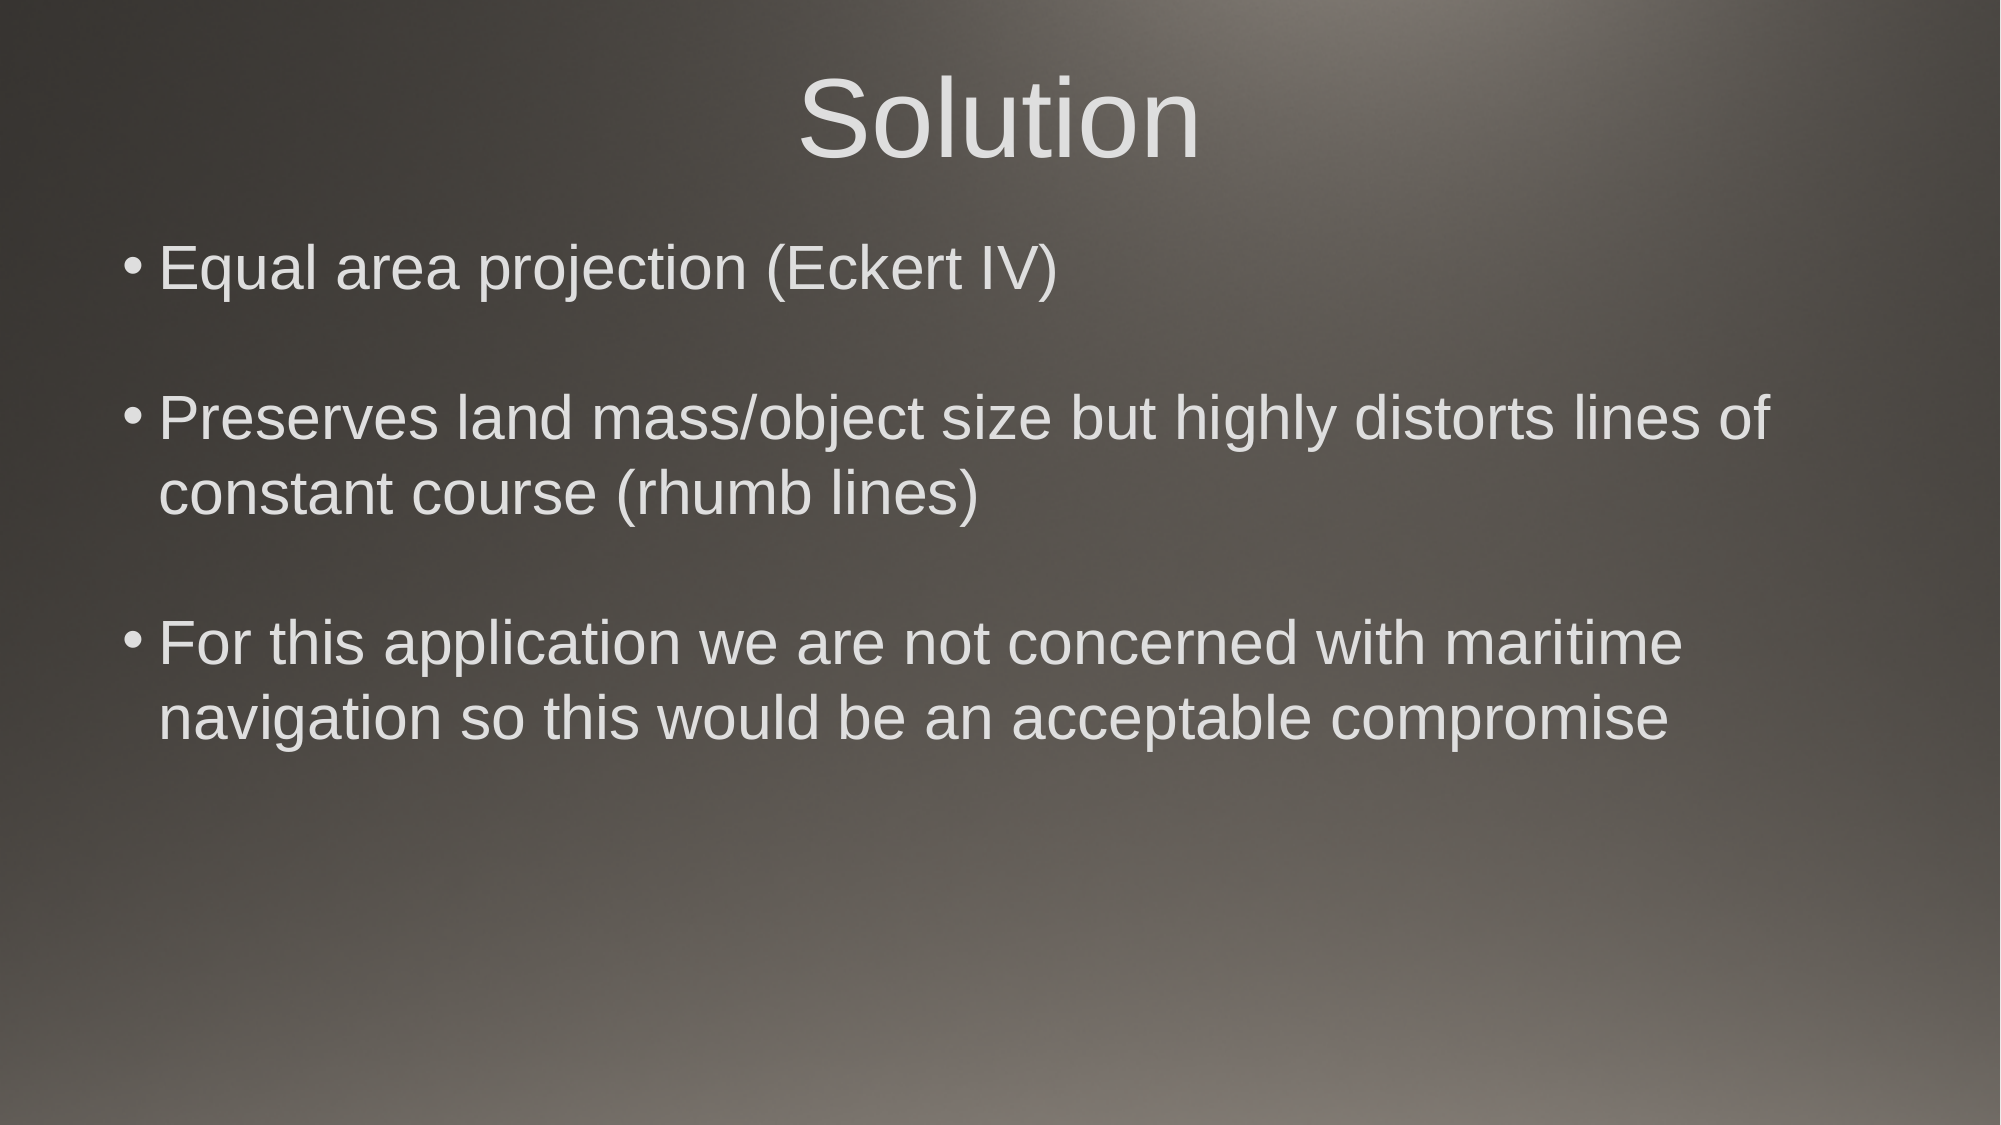

Solution
Equal area projection (Eckert IV)

Preserves land mass/object size but highly distorts lines of constant course (rhumb lines)

For this application we are not concerned with maritime navigation so this would be an acceptable compromise